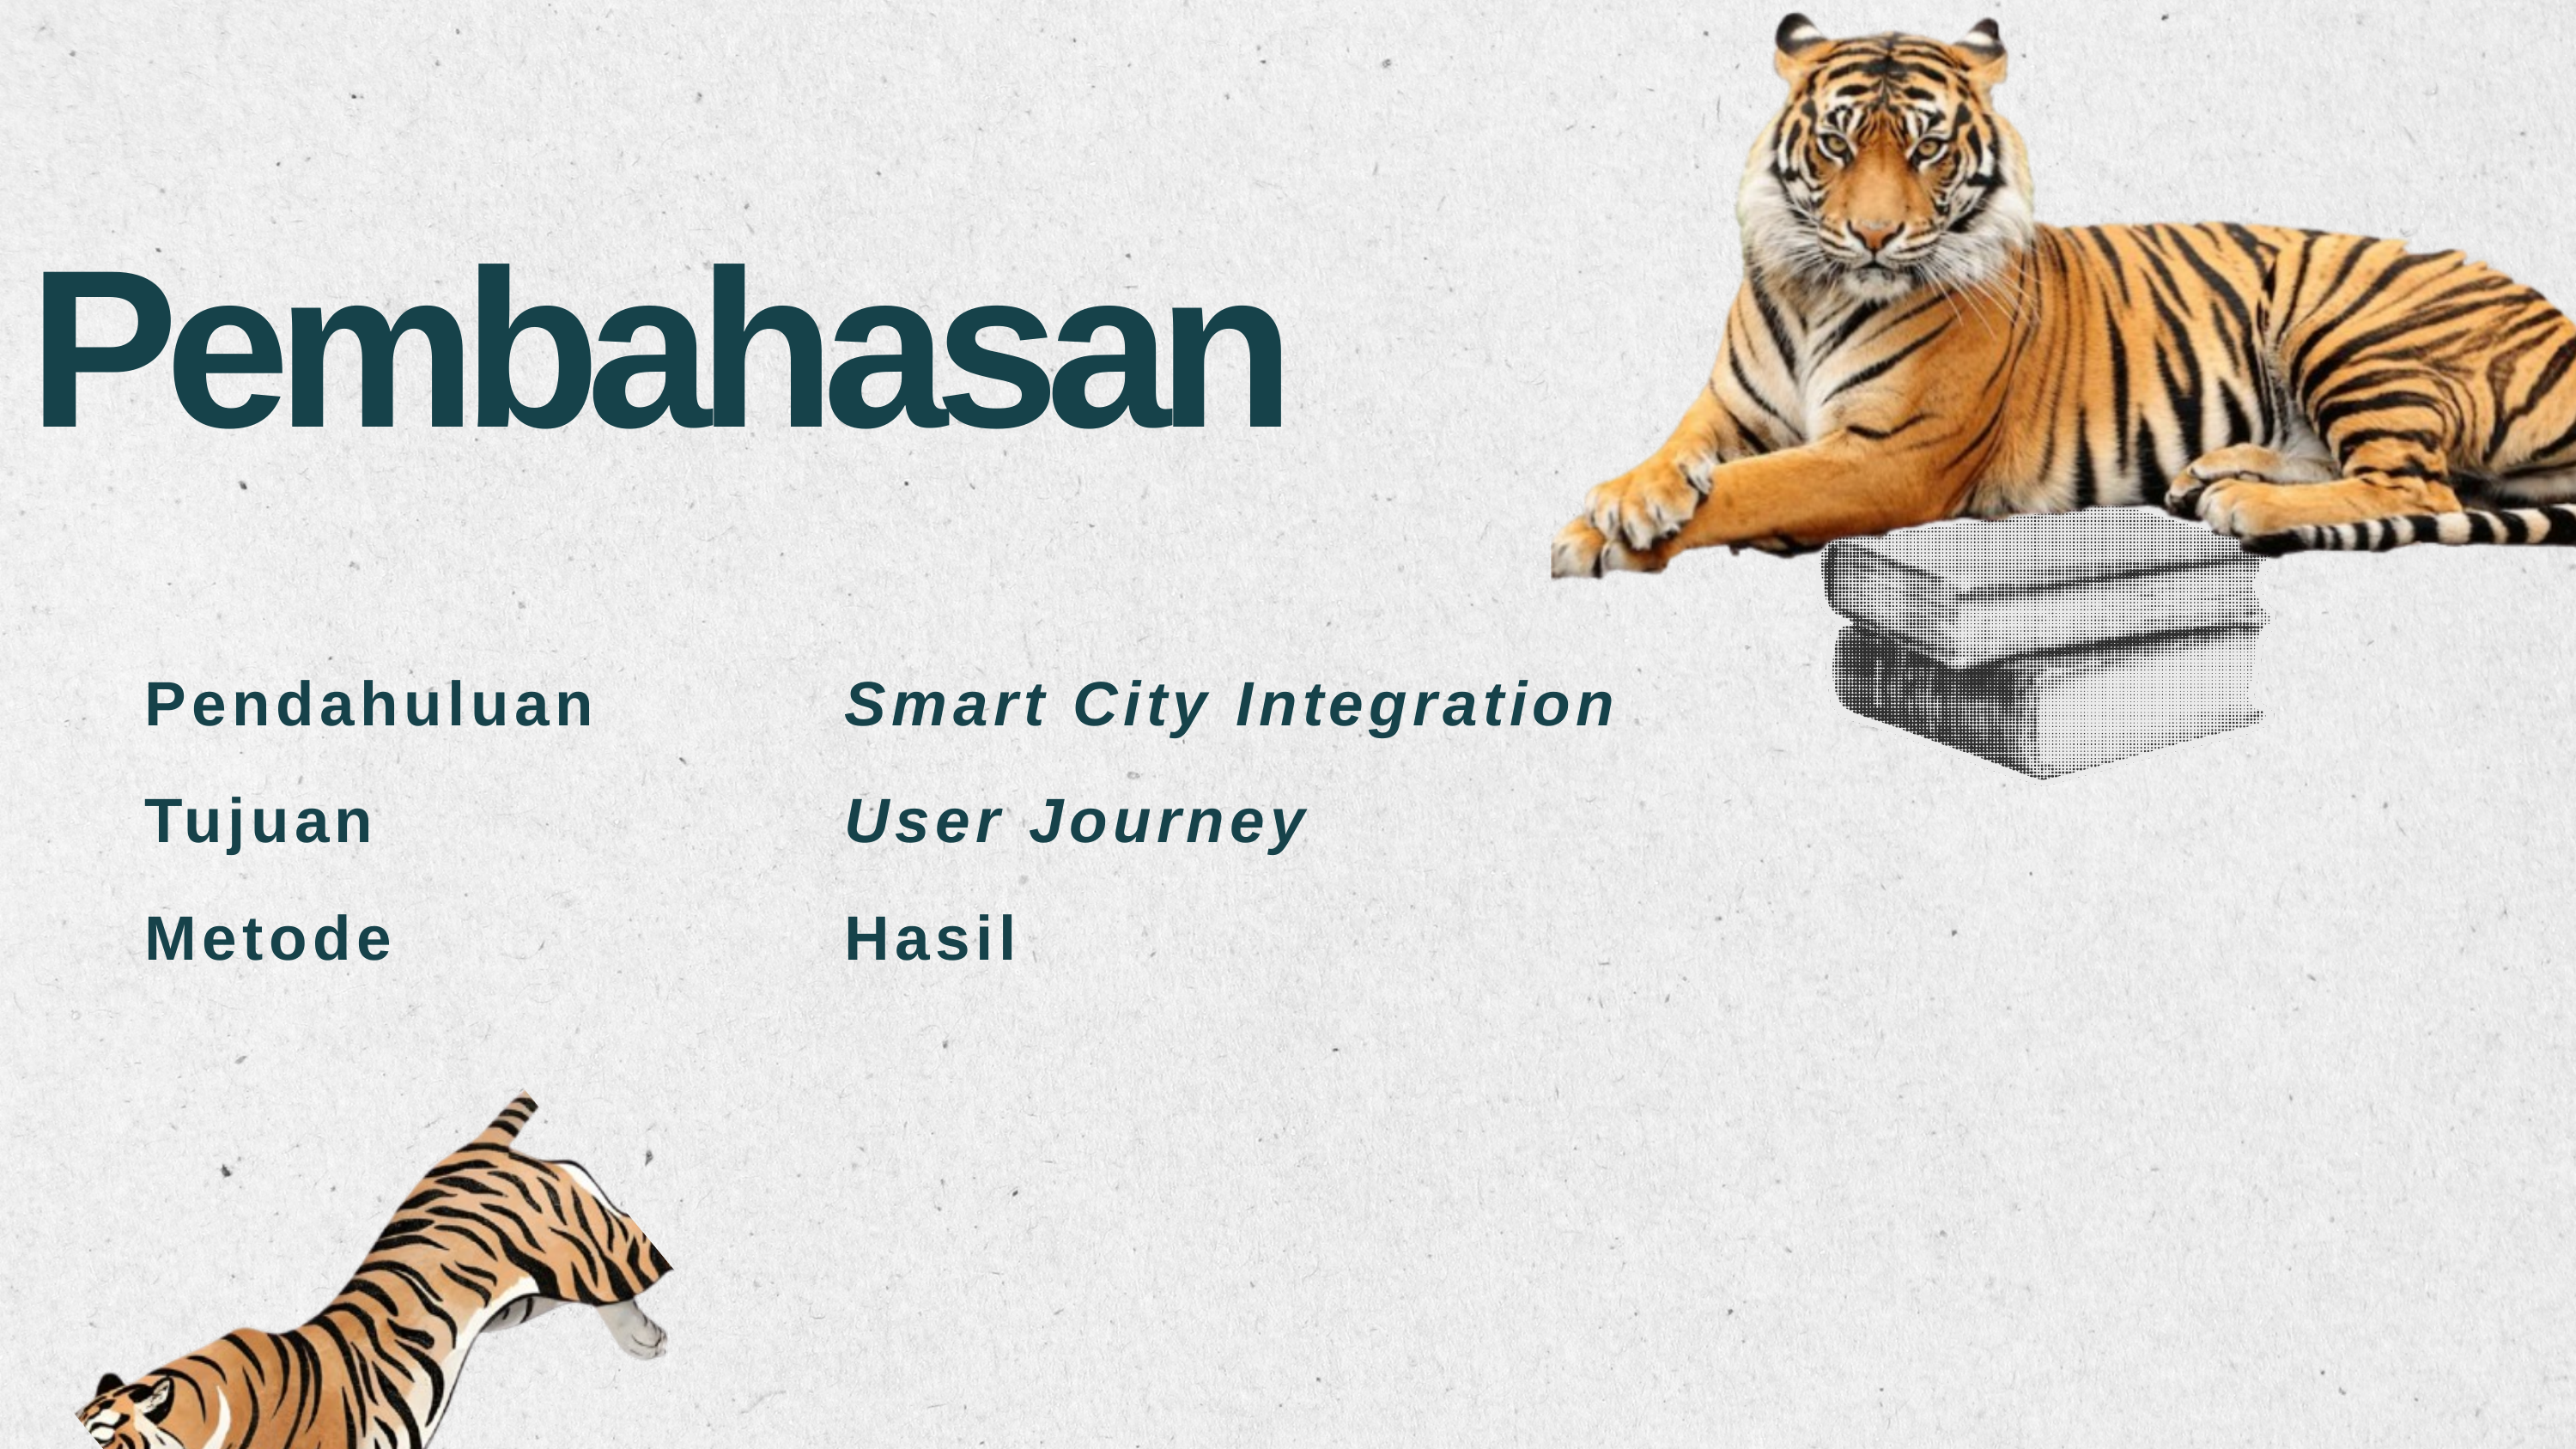

Pembahasan

Smart City Integration
Pendahuluan
User Journey
Tujuan
Metode
Hasil